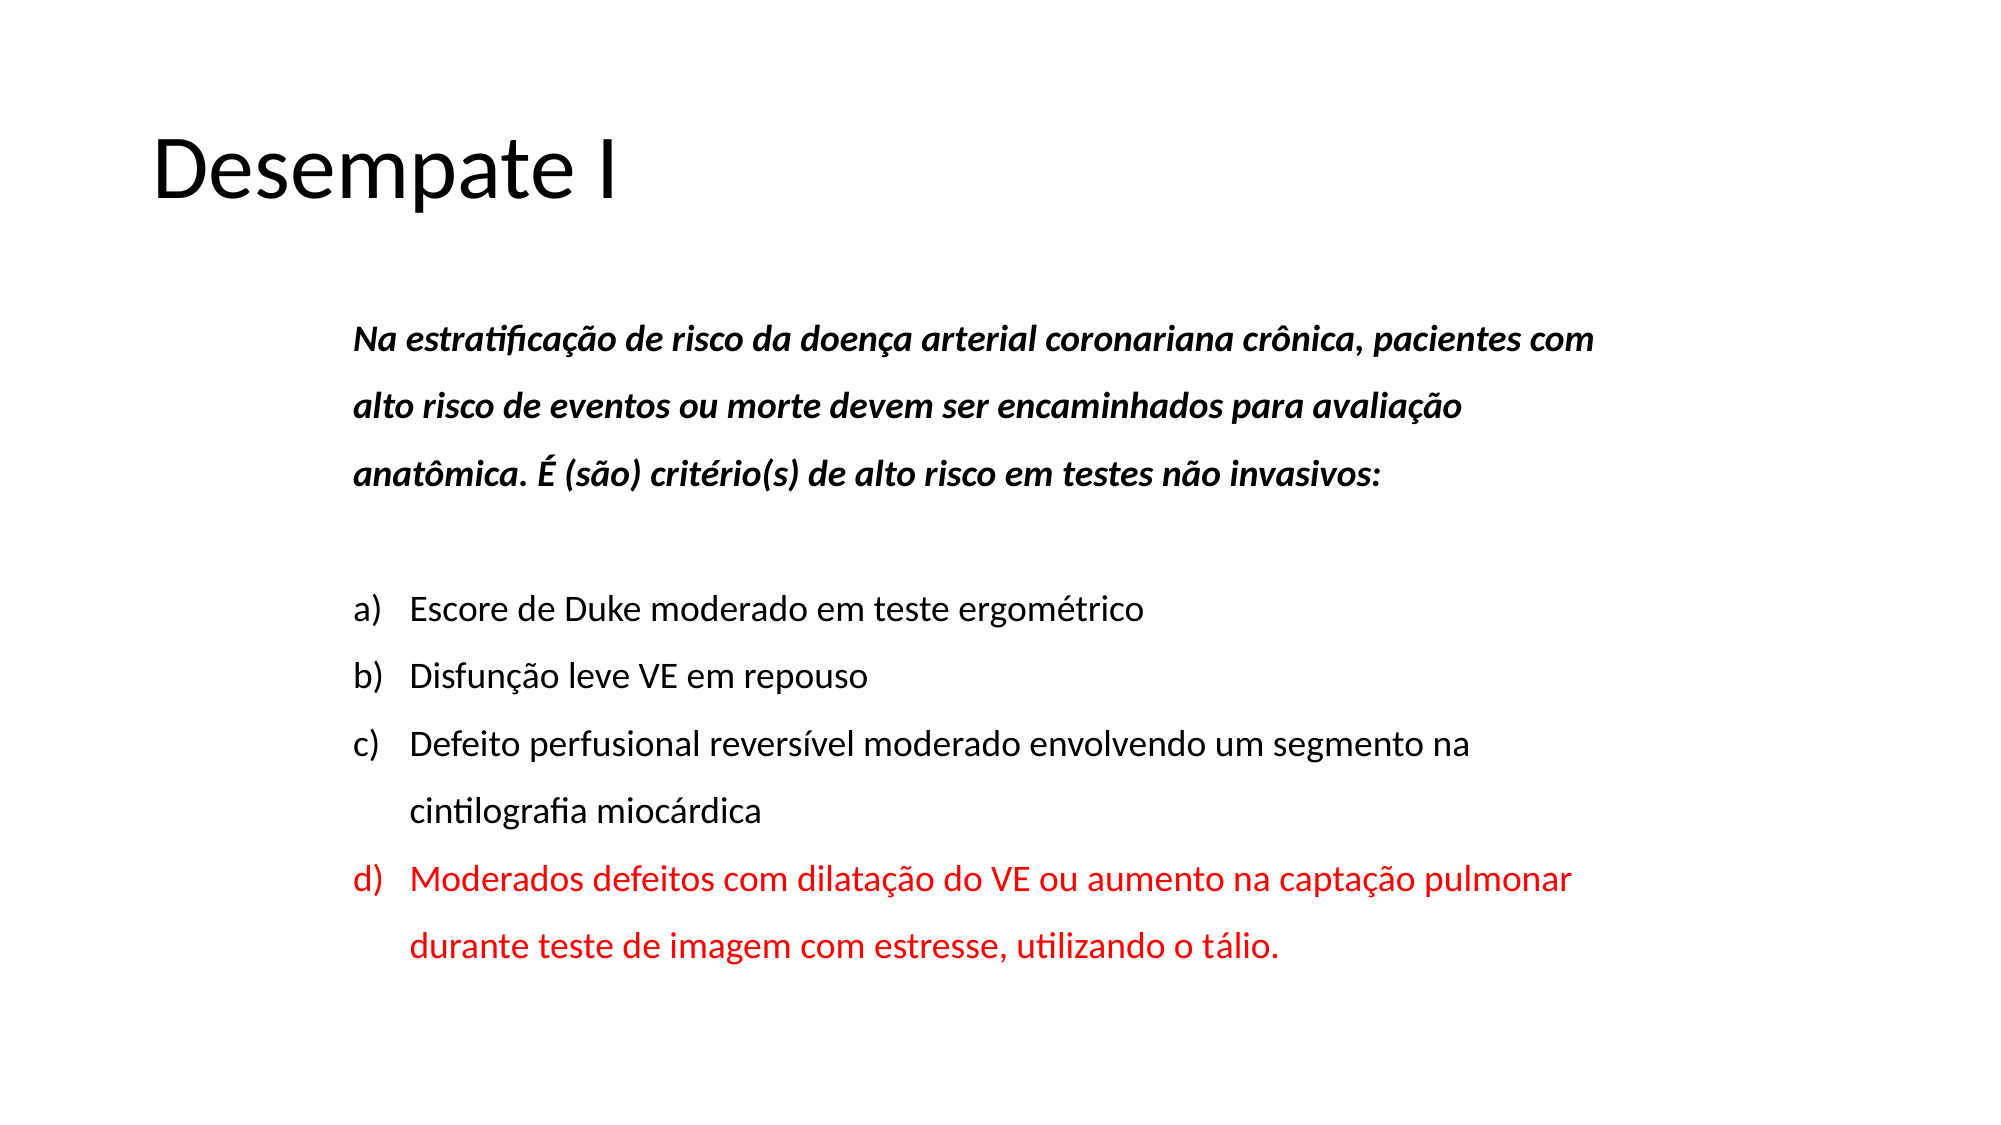

# Desempate I
Na estratificação de risco da doença arterial coronariana crônica, pacientes com alto risco de eventos ou morte devem ser encaminhados para avaliação anatômica. É (são) critério(s) de alto risco em testes não invasivos:

Escore de Duke moderado em teste ergométrico
Disfunção leve VE em repouso
Defeito perfusional reversível moderado envolvendo um segmento na cintilografia miocárdica
Moderados defeitos com dilatação do VE ou aumento na captação pulmonar durante teste de imagem com estresse, utilizando o tálio.